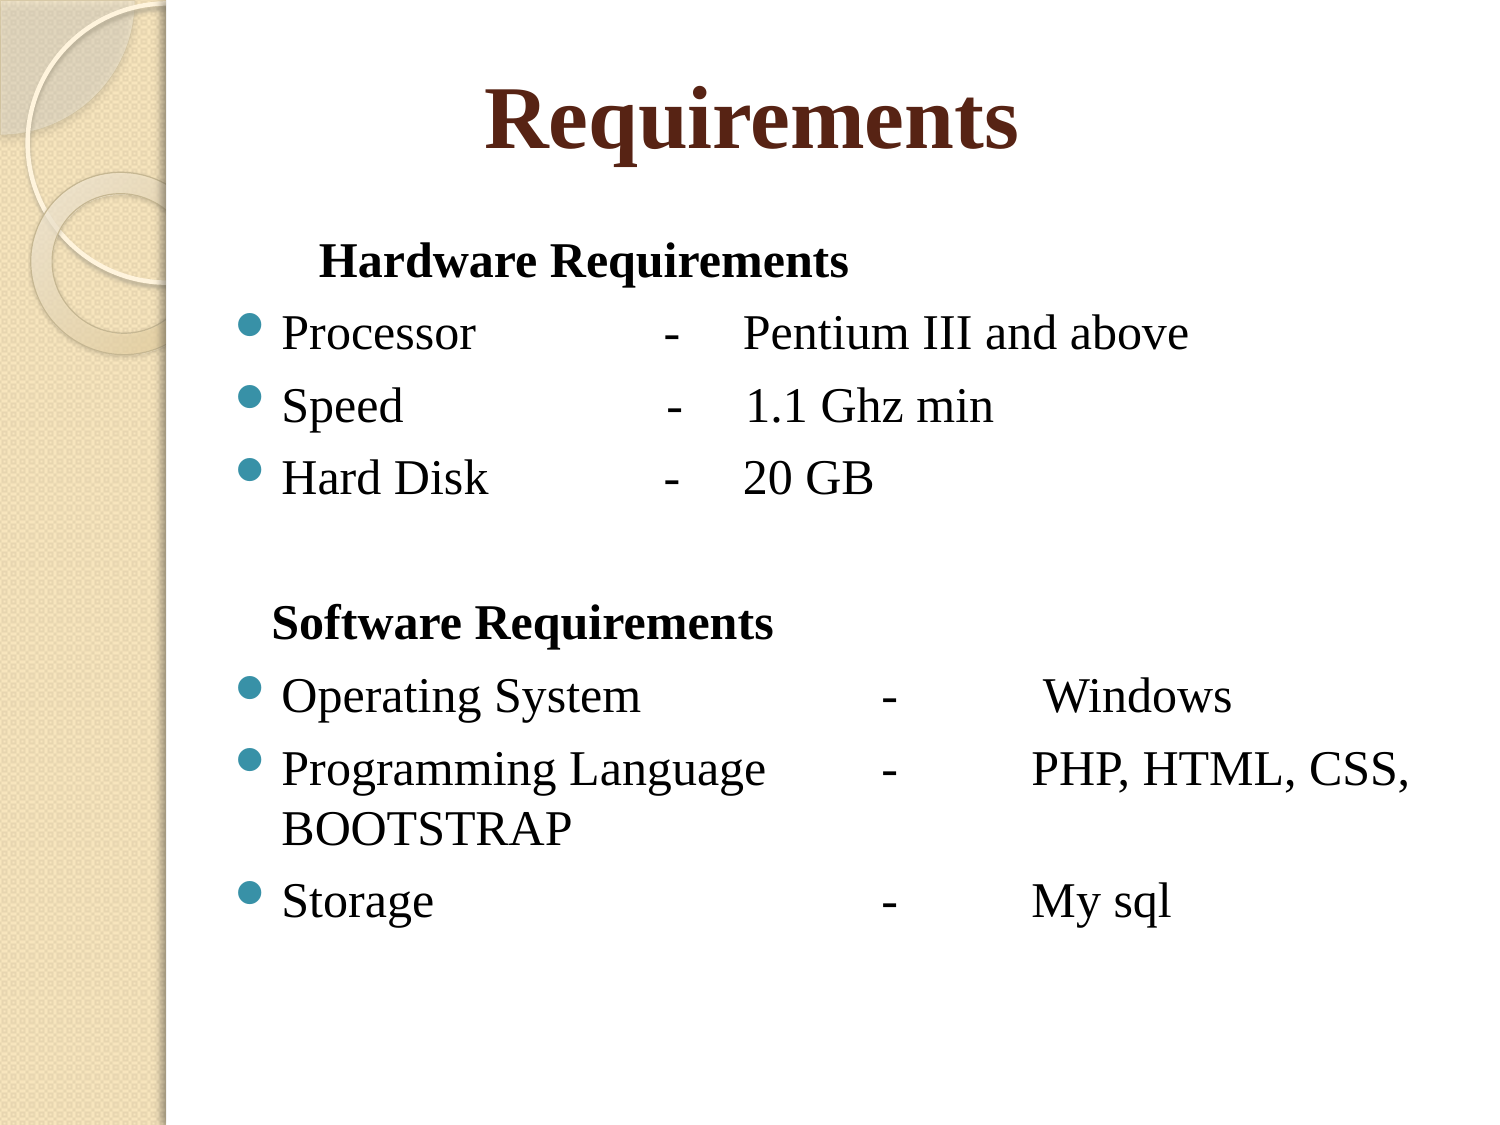

# Requirements
      Hardware Requirements
Processor               -     Pentium III and above
Speed                     -     1.1 Ghz min
Hard Disk              -     20 GB

    Software Requirements
Operating System		-	 Windows
Programming Language	- 	PHP, HTML, CSS, BOOTSTRAP
Storage			-	My sql